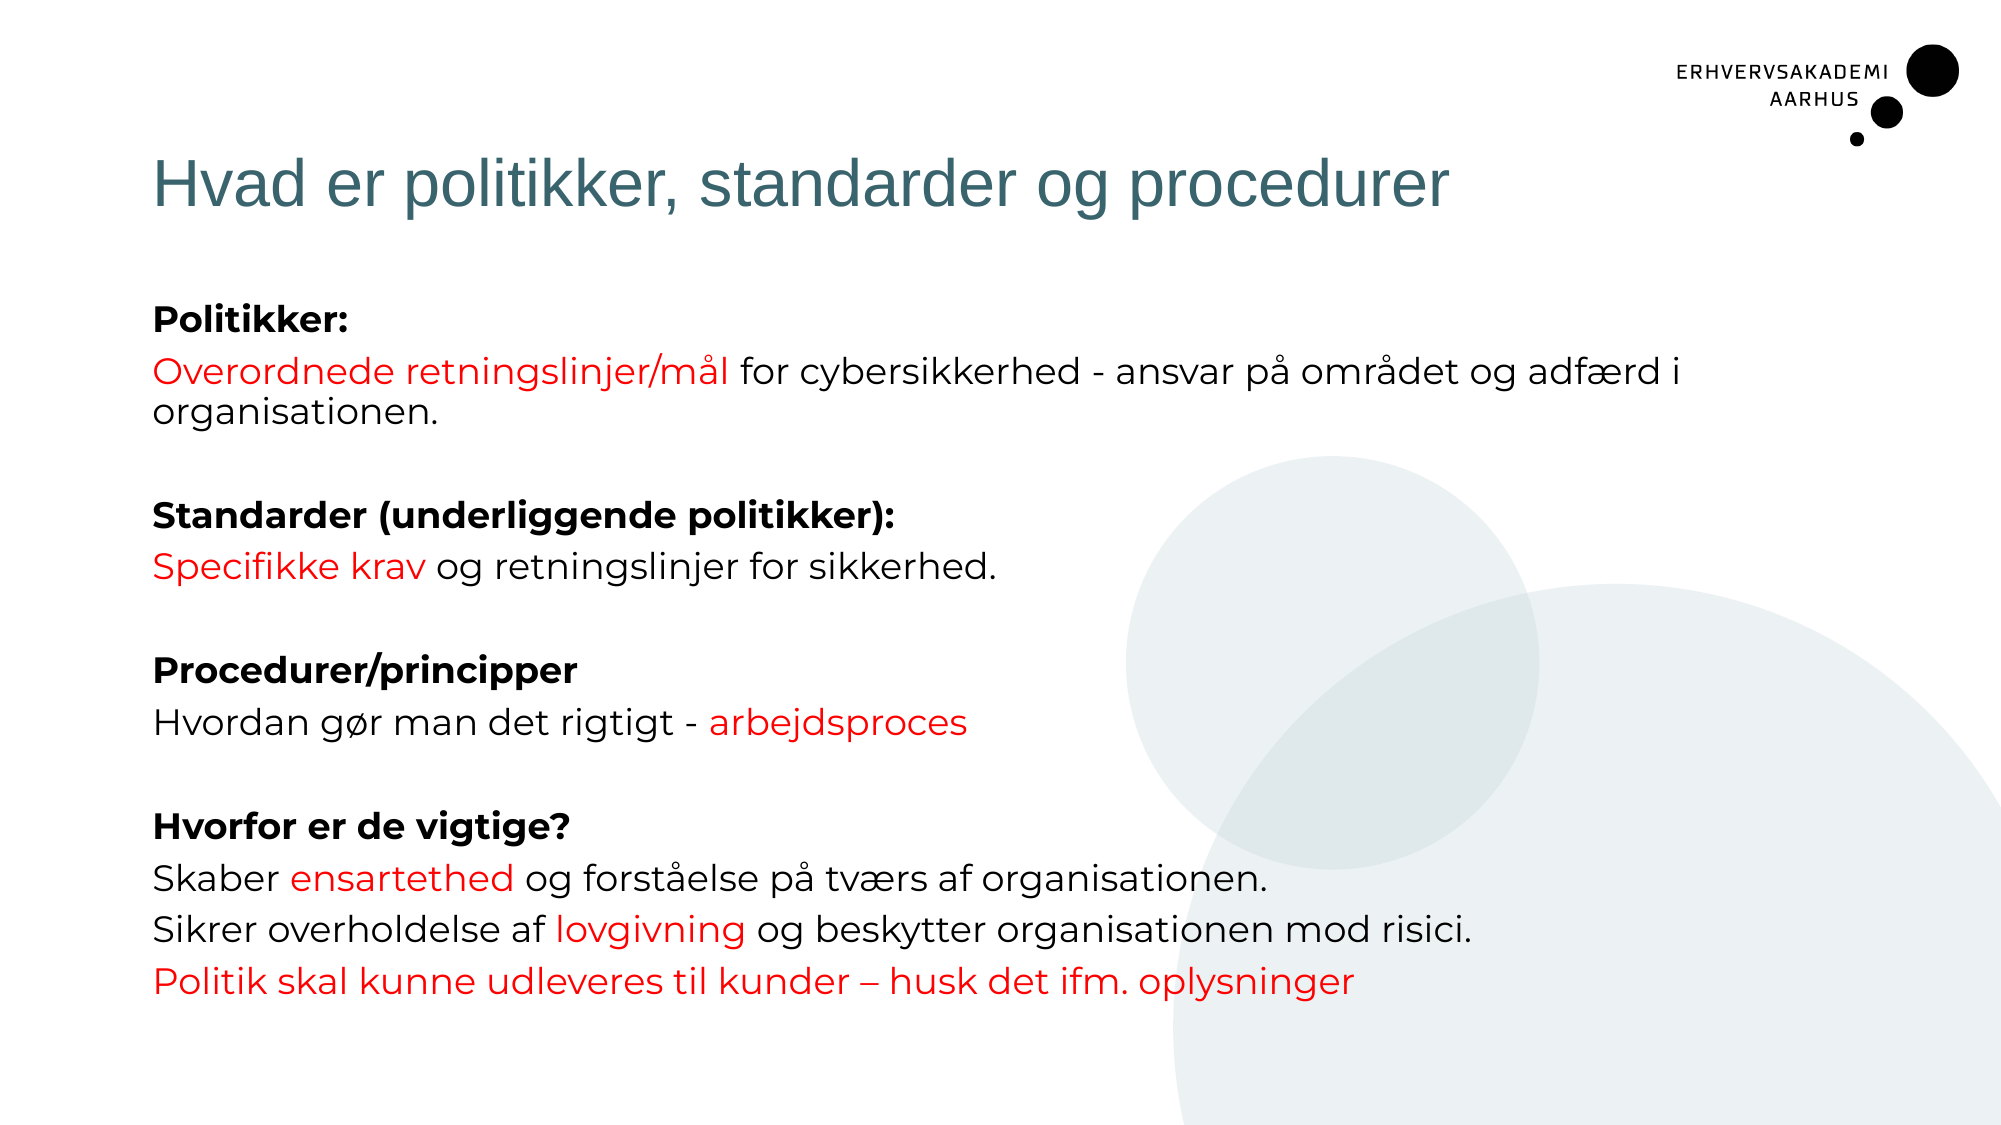

# Hvad er politikker, standarder og procedurer
Politikker:
Overordnede retningslinjer/mål for cybersikkerhed - ansvar på området og adfærd i organisationen.

Standarder (underliggende politikker):
Specifikke krav og retningslinjer for sikkerhed.

Procedurer/principper
Hvordan gør man det rigtigt - arbejdsproces

Hvorfor er de vigtige?
Skaber ensartethed og forståelse på tværs af organisationen.
Sikrer overholdelse af lovgivning og beskytter organisationen mod risici.
Politik skal kunne udleveres til kunder – husk det ifm. oplysninger